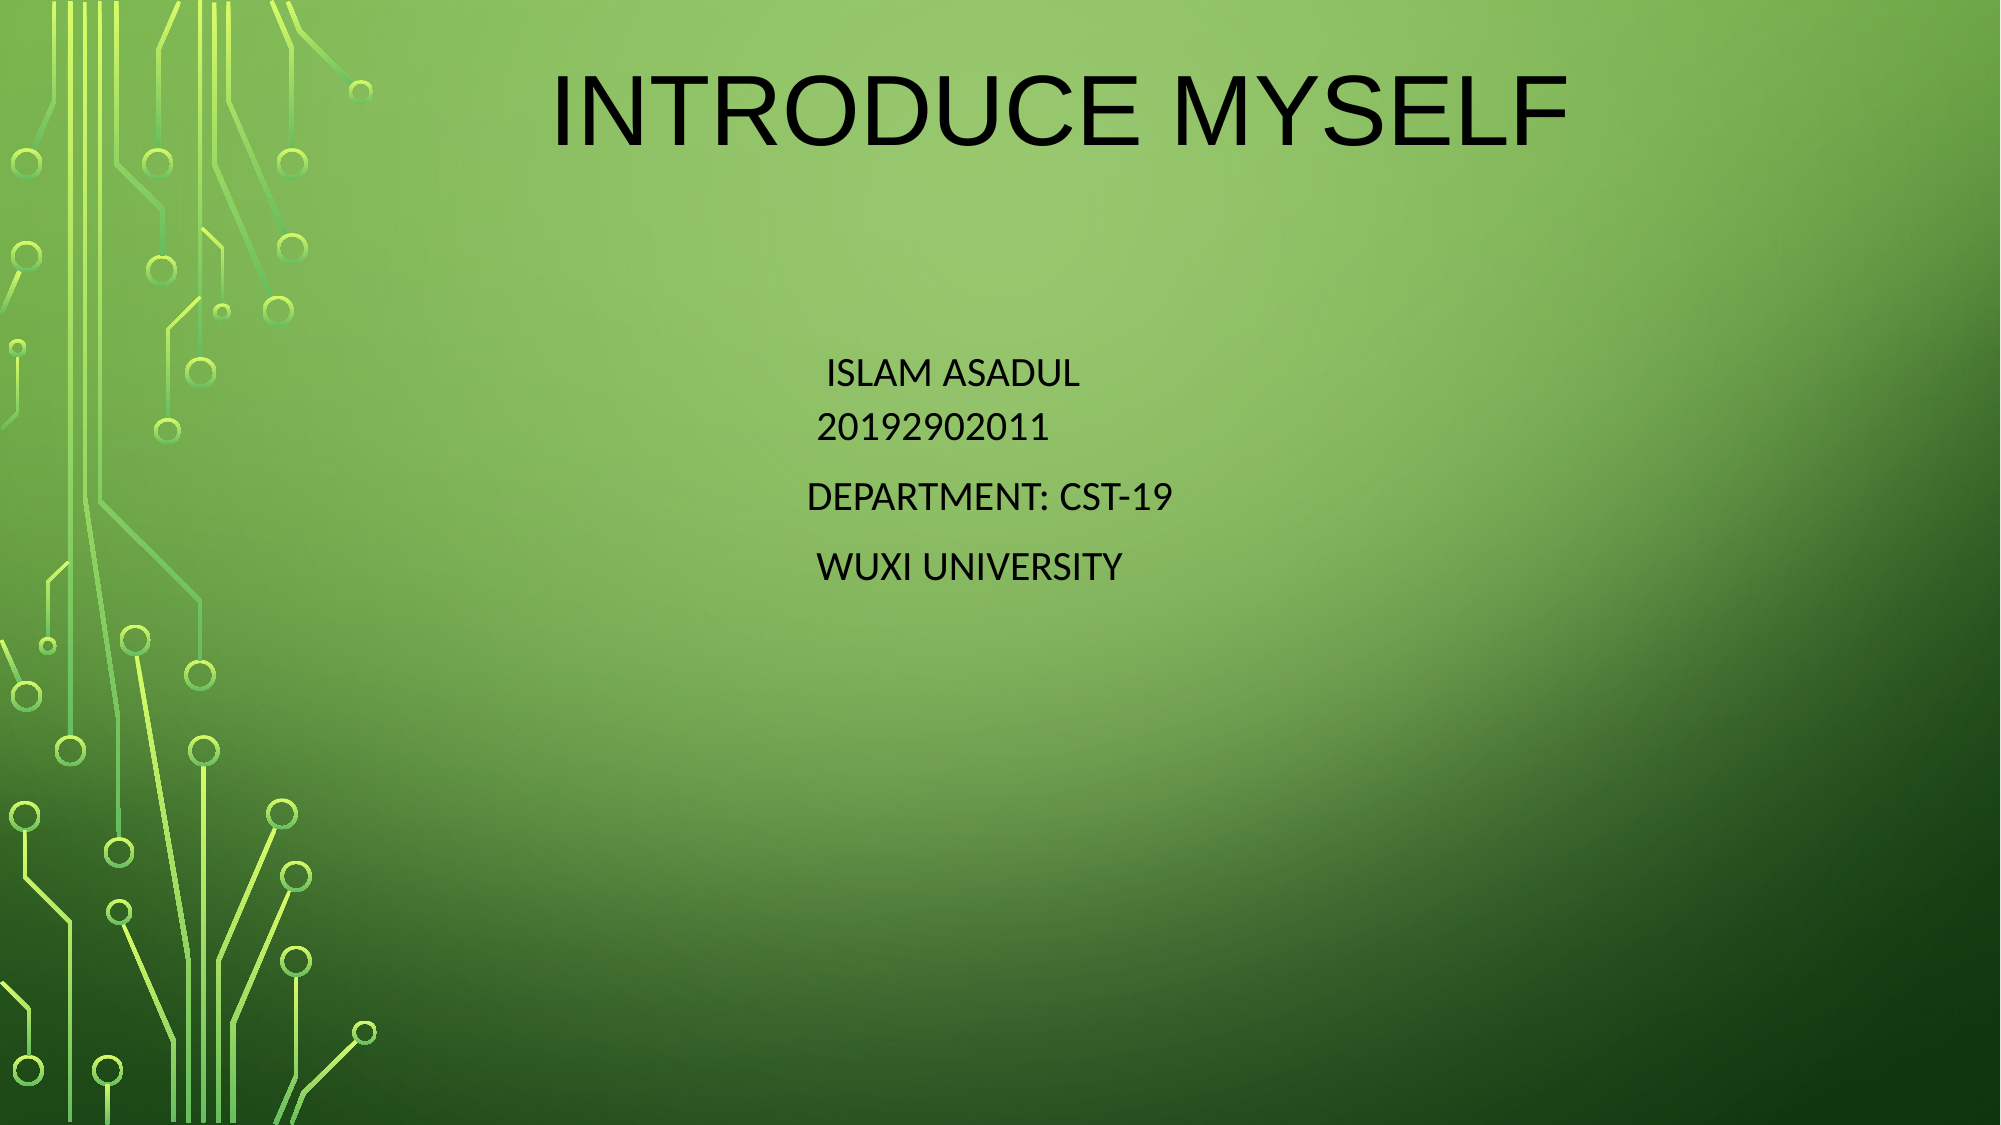

# introduce myself
                                                        ISLAM ASADUL
                                                       20192902011
                                                      DEPARTMENT: CST-19
                                                       WUXI UNIVERSITY